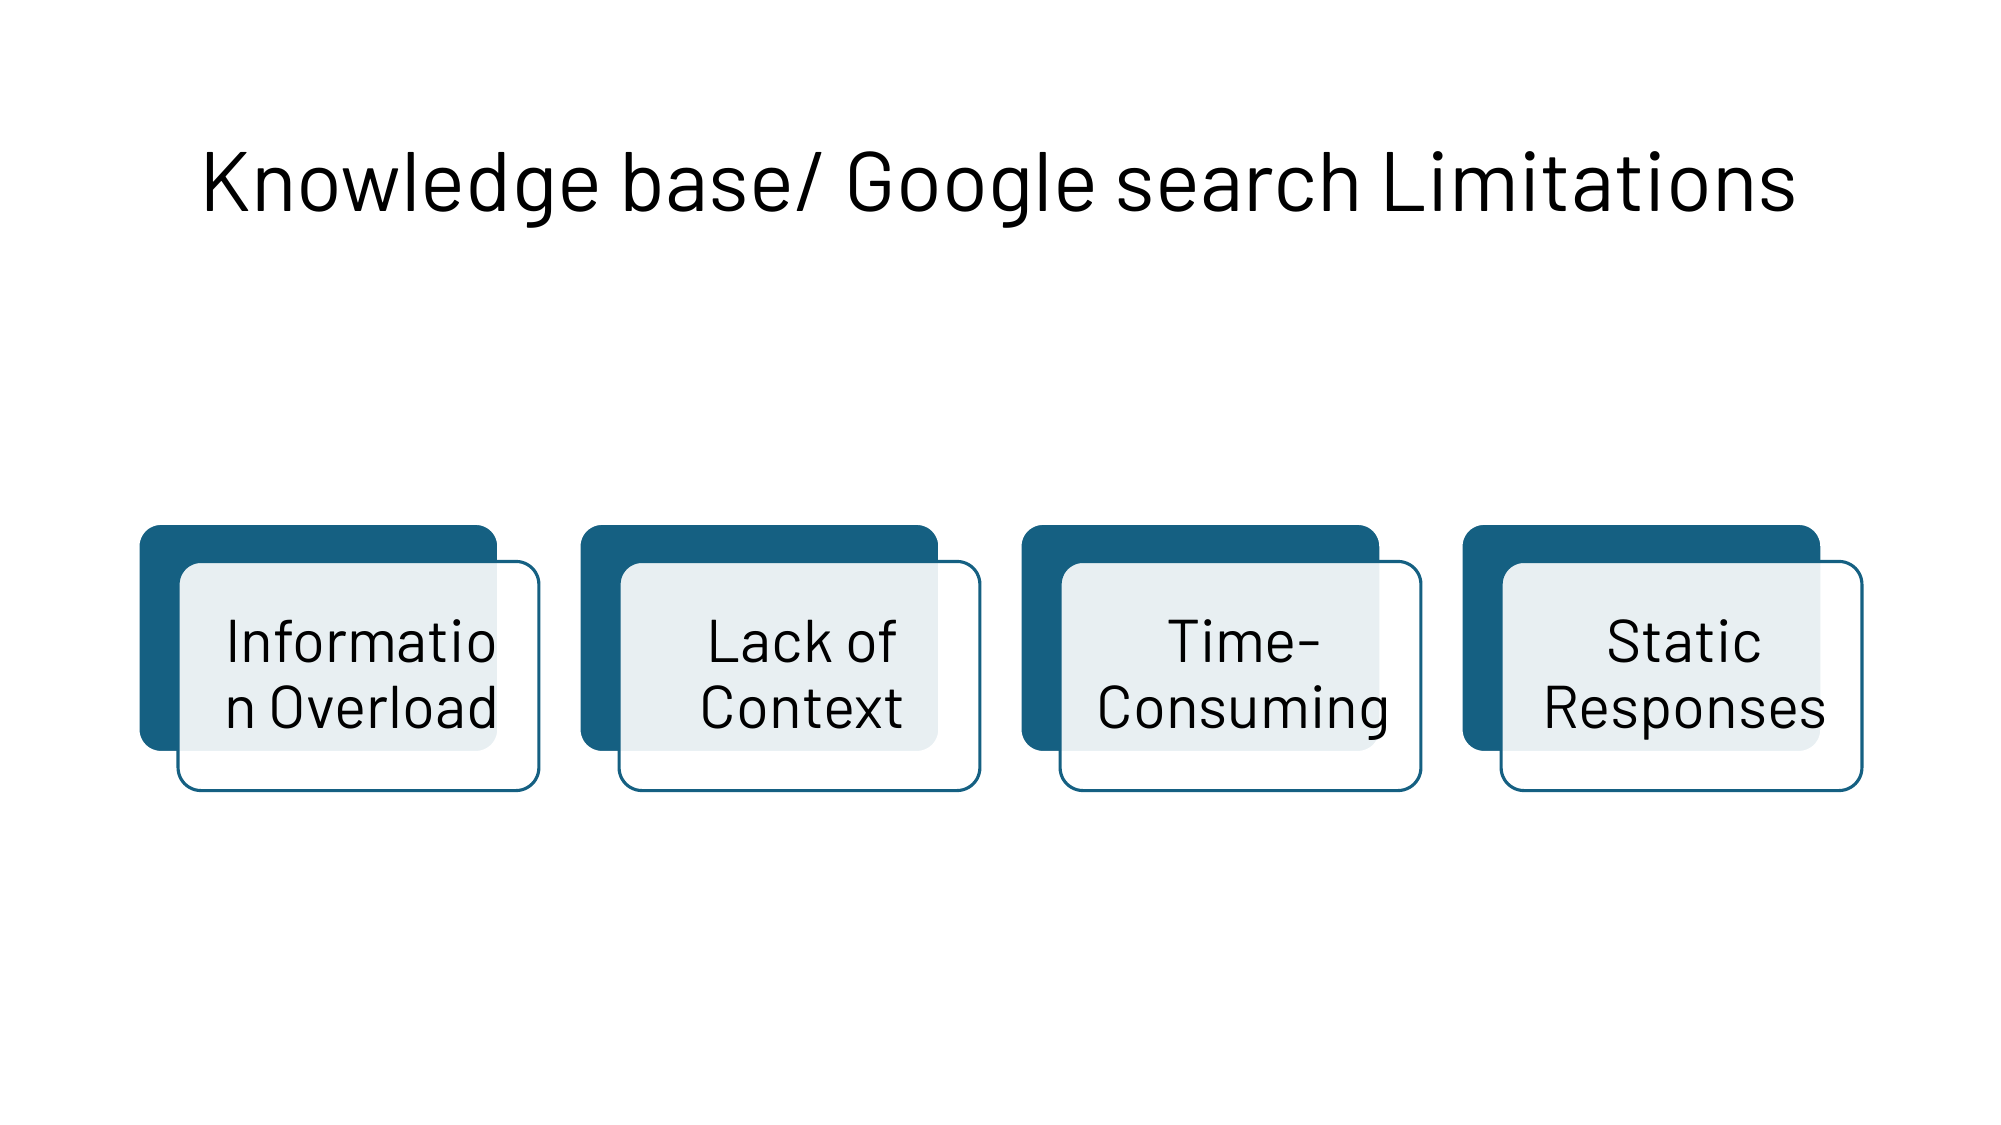

# Knowledge base/ Google search Limitations
Information Overload
Lack of Context
Time-Consuming
Static Responses